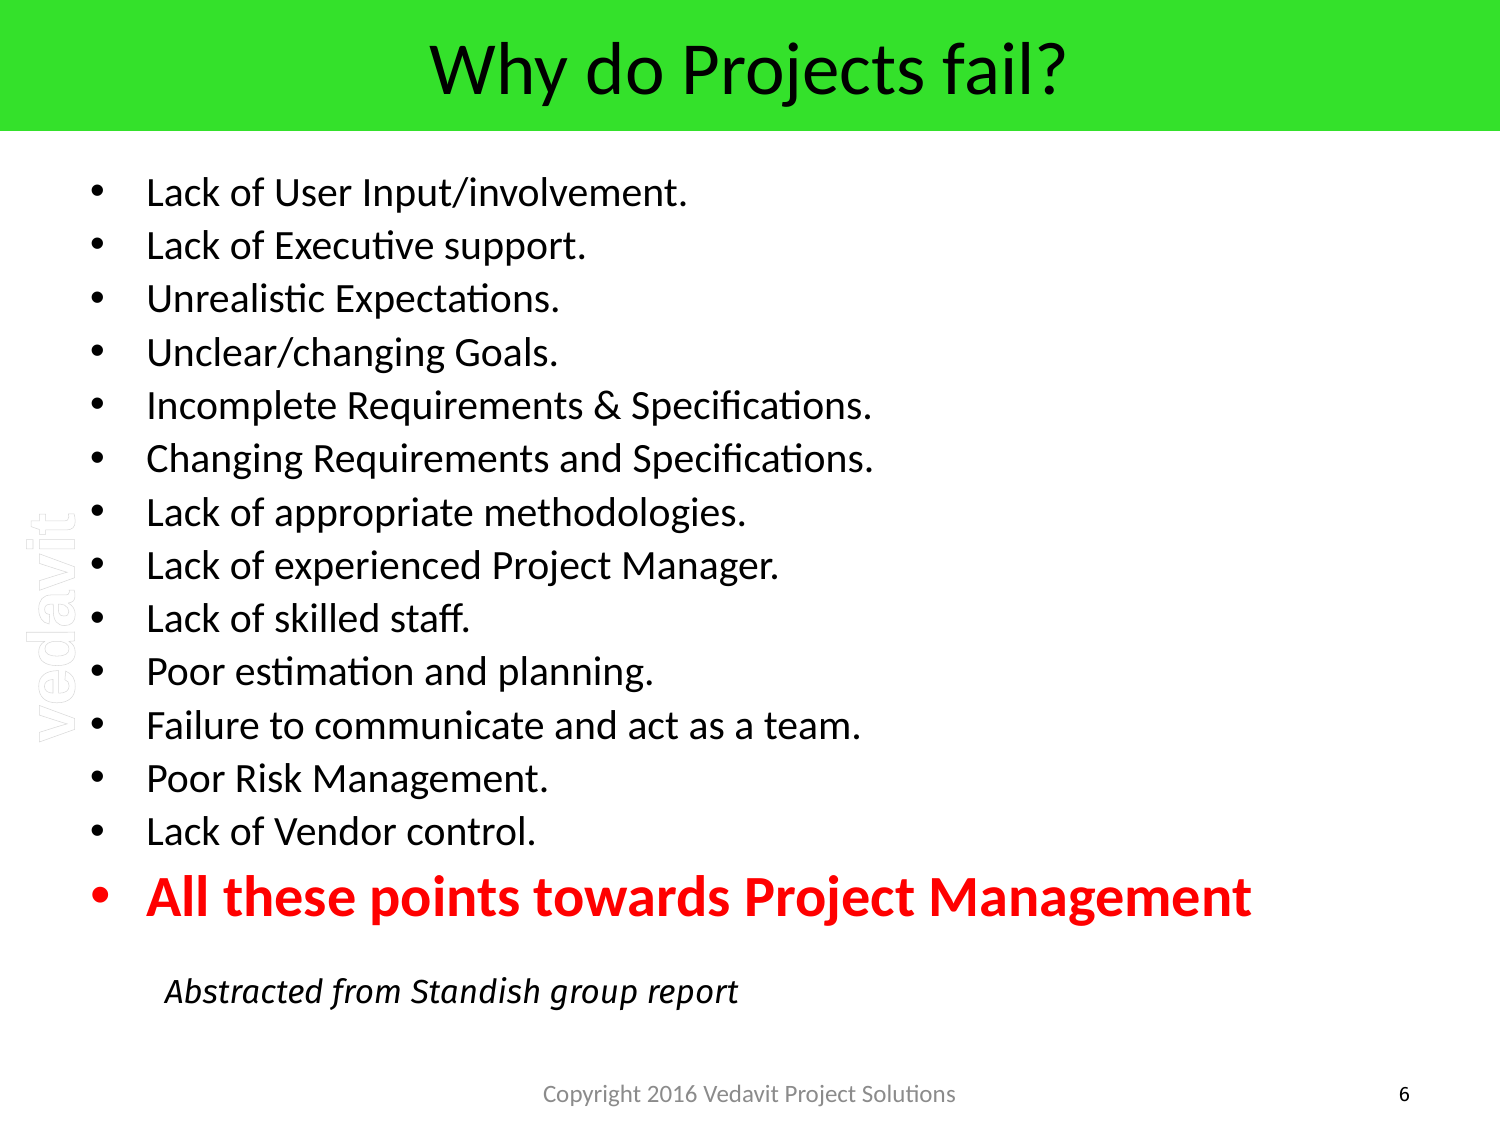

# Why do Projects fail?
Lack of User Input/involvement.
Lack of Executive support.
Unrealistic Expectations.
Unclear/changing Goals.
Incomplete Requirements & Specifications.
Changing Requirements and Specifications.
Lack of appropriate methodologies.
Lack of experienced Project Manager.
Lack of skilled staff.
Poor estimation and planning.
Failure to communicate and act as a team.
Poor Risk Management.
Lack of Vendor control.
All these points towards Project Management

Abstracted from Standish group report
Copyright 2016 Vedavit Project Solutions
6